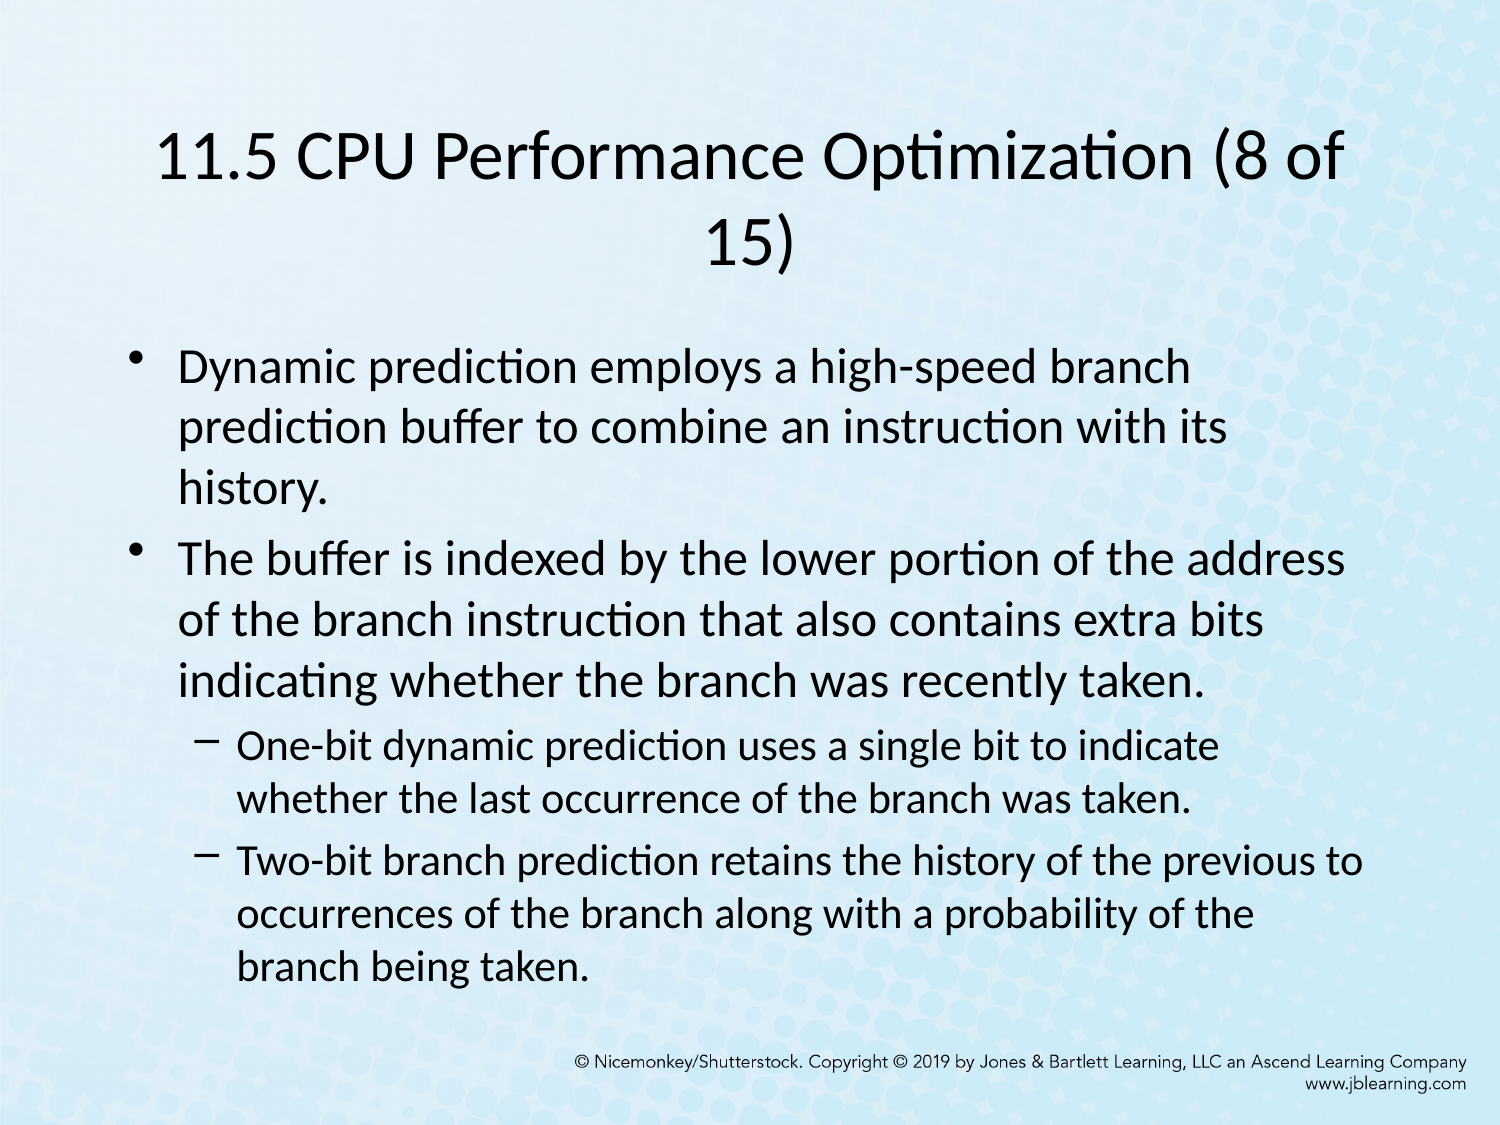

# 11.5 CPU Performance Optimization (8 of 15)
Dynamic prediction employs a high-speed branch prediction buffer to combine an instruction with its history.
The buffer is indexed by the lower portion of the address of the branch instruction that also contains extra bits indicating whether the branch was recently taken.
One-bit dynamic prediction uses a single bit to indicate whether the last occurrence of the branch was taken.
Two-bit branch prediction retains the history of the previous to occurrences of the branch along with a probability of the branch being taken.